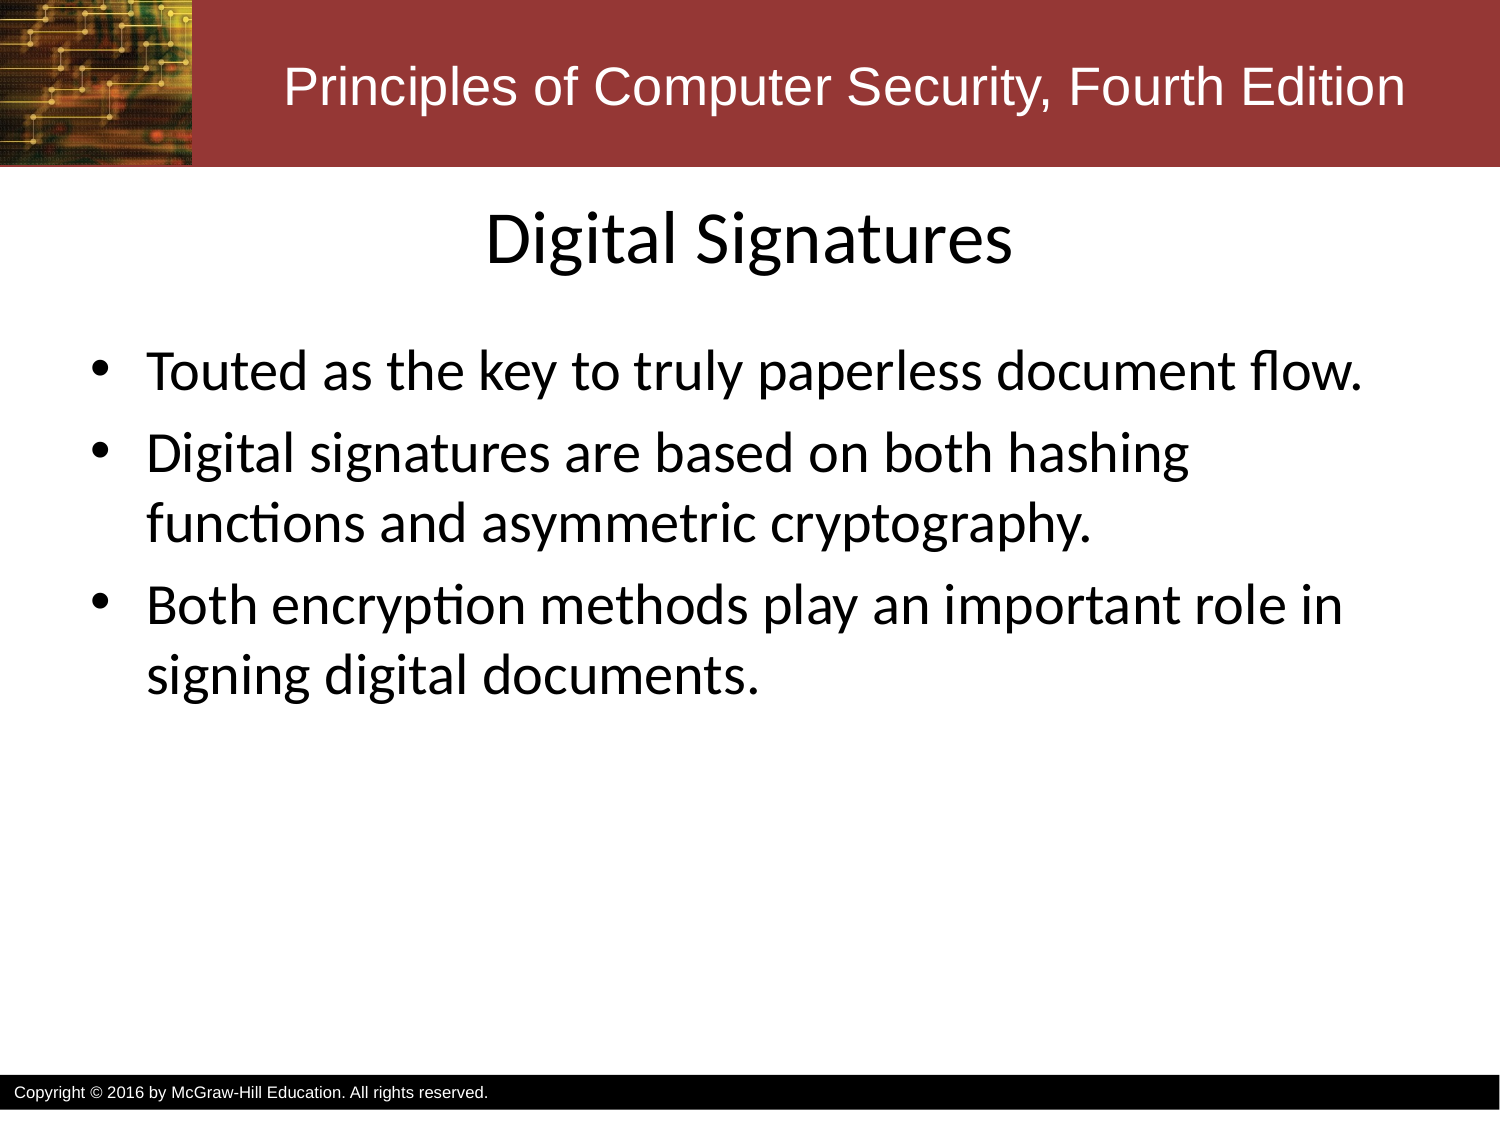

# Digital Signatures
Touted as the key to truly paperless document flow.
Digital signatures are based on both hashing functions and asymmetric cryptography.
Both encryption methods play an important role in signing digital documents.